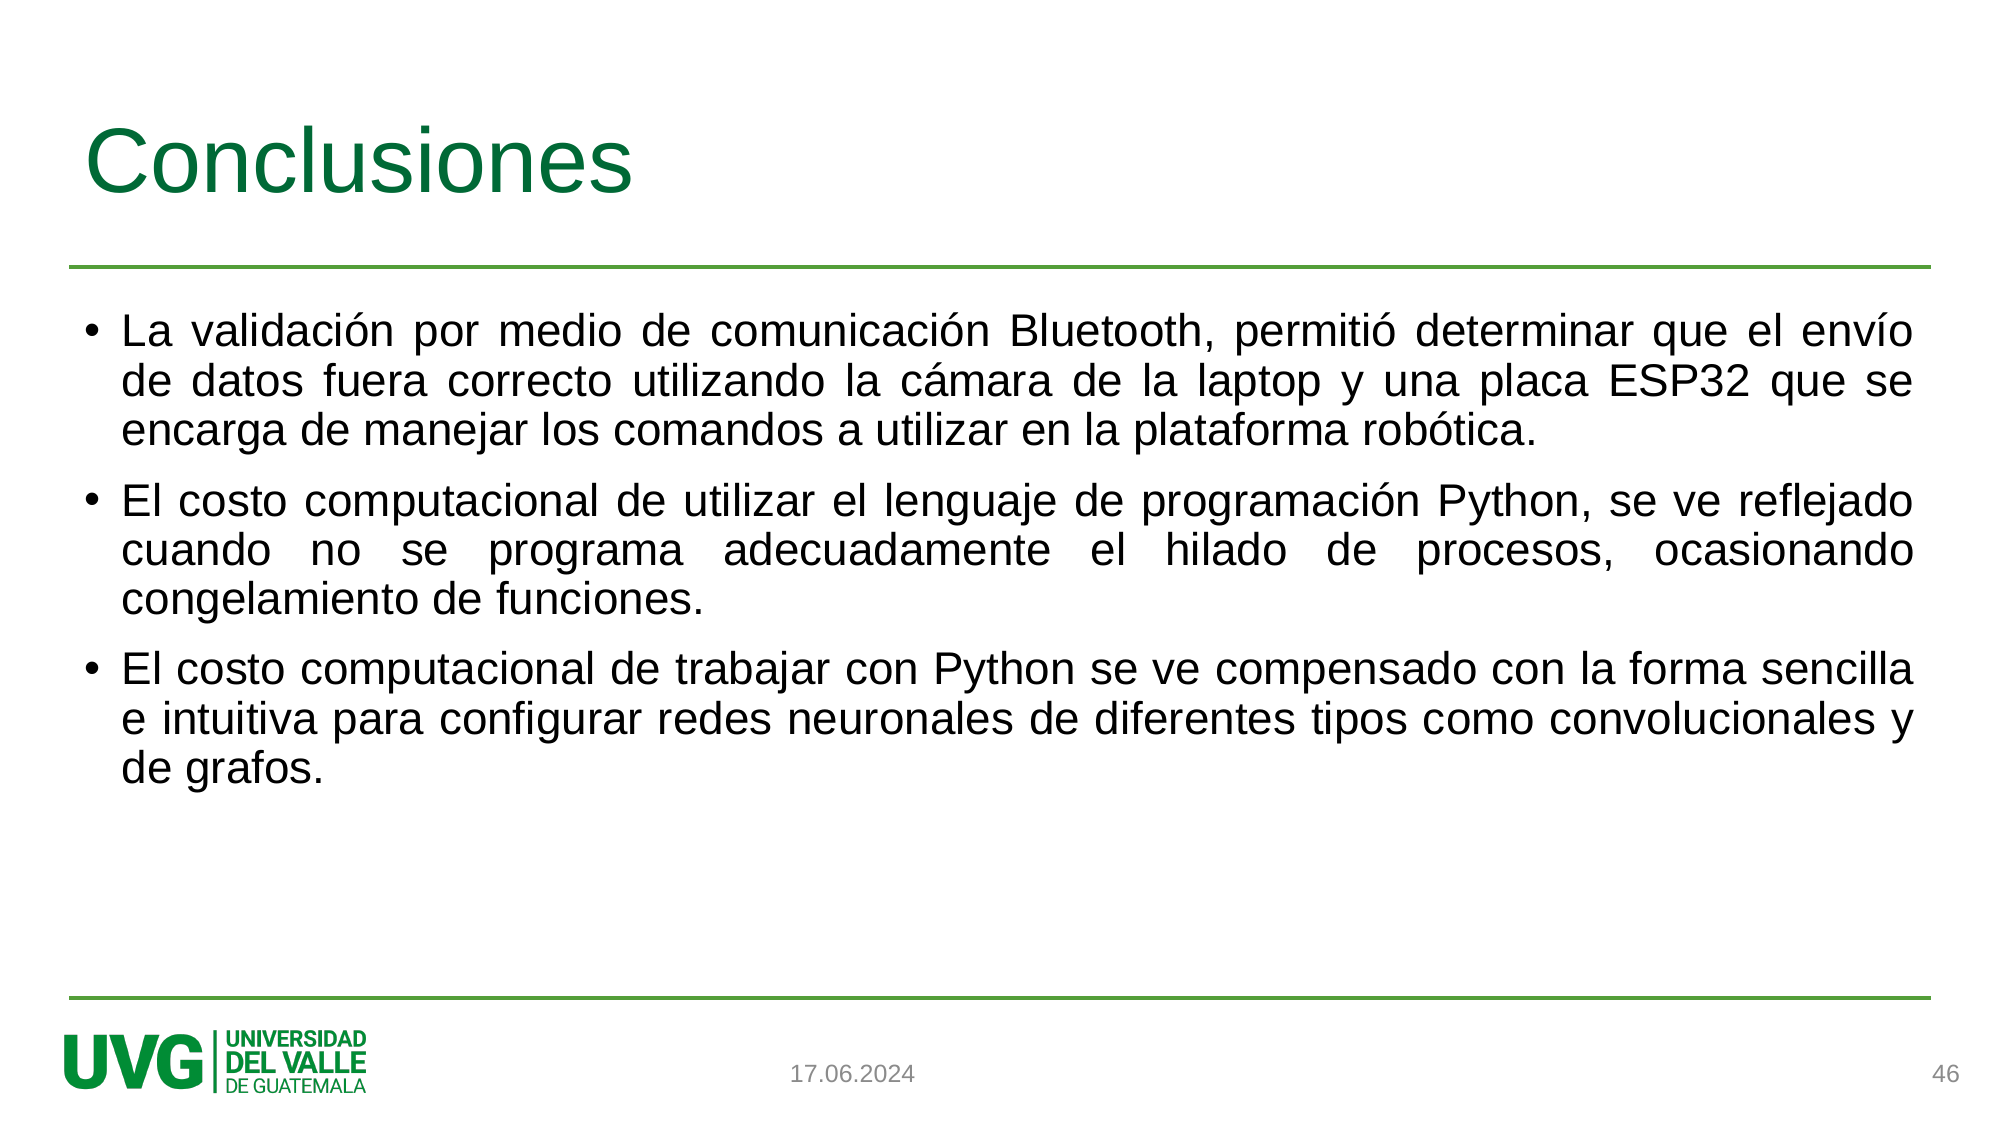

# Conclusiones
La validación por medio de comunicación Bluetooth, permitió determinar que el envío de datos fuera correcto utilizando la cámara de la laptop y una placa ESP32 que se encarga de manejar los comandos a utilizar en la plataforma robótica.
El costo computacional de utilizar el lenguaje de programación Python, se ve reflejado cuando no se programa adecuadamente el hilado de procesos, ocasionando congelamiento de funciones.
El costo computacional de trabajar con Python se ve compensado con la forma sencilla e intuitiva para configurar redes neuronales de diferentes tipos como convolucionales y de grafos.
46
17.06.2024